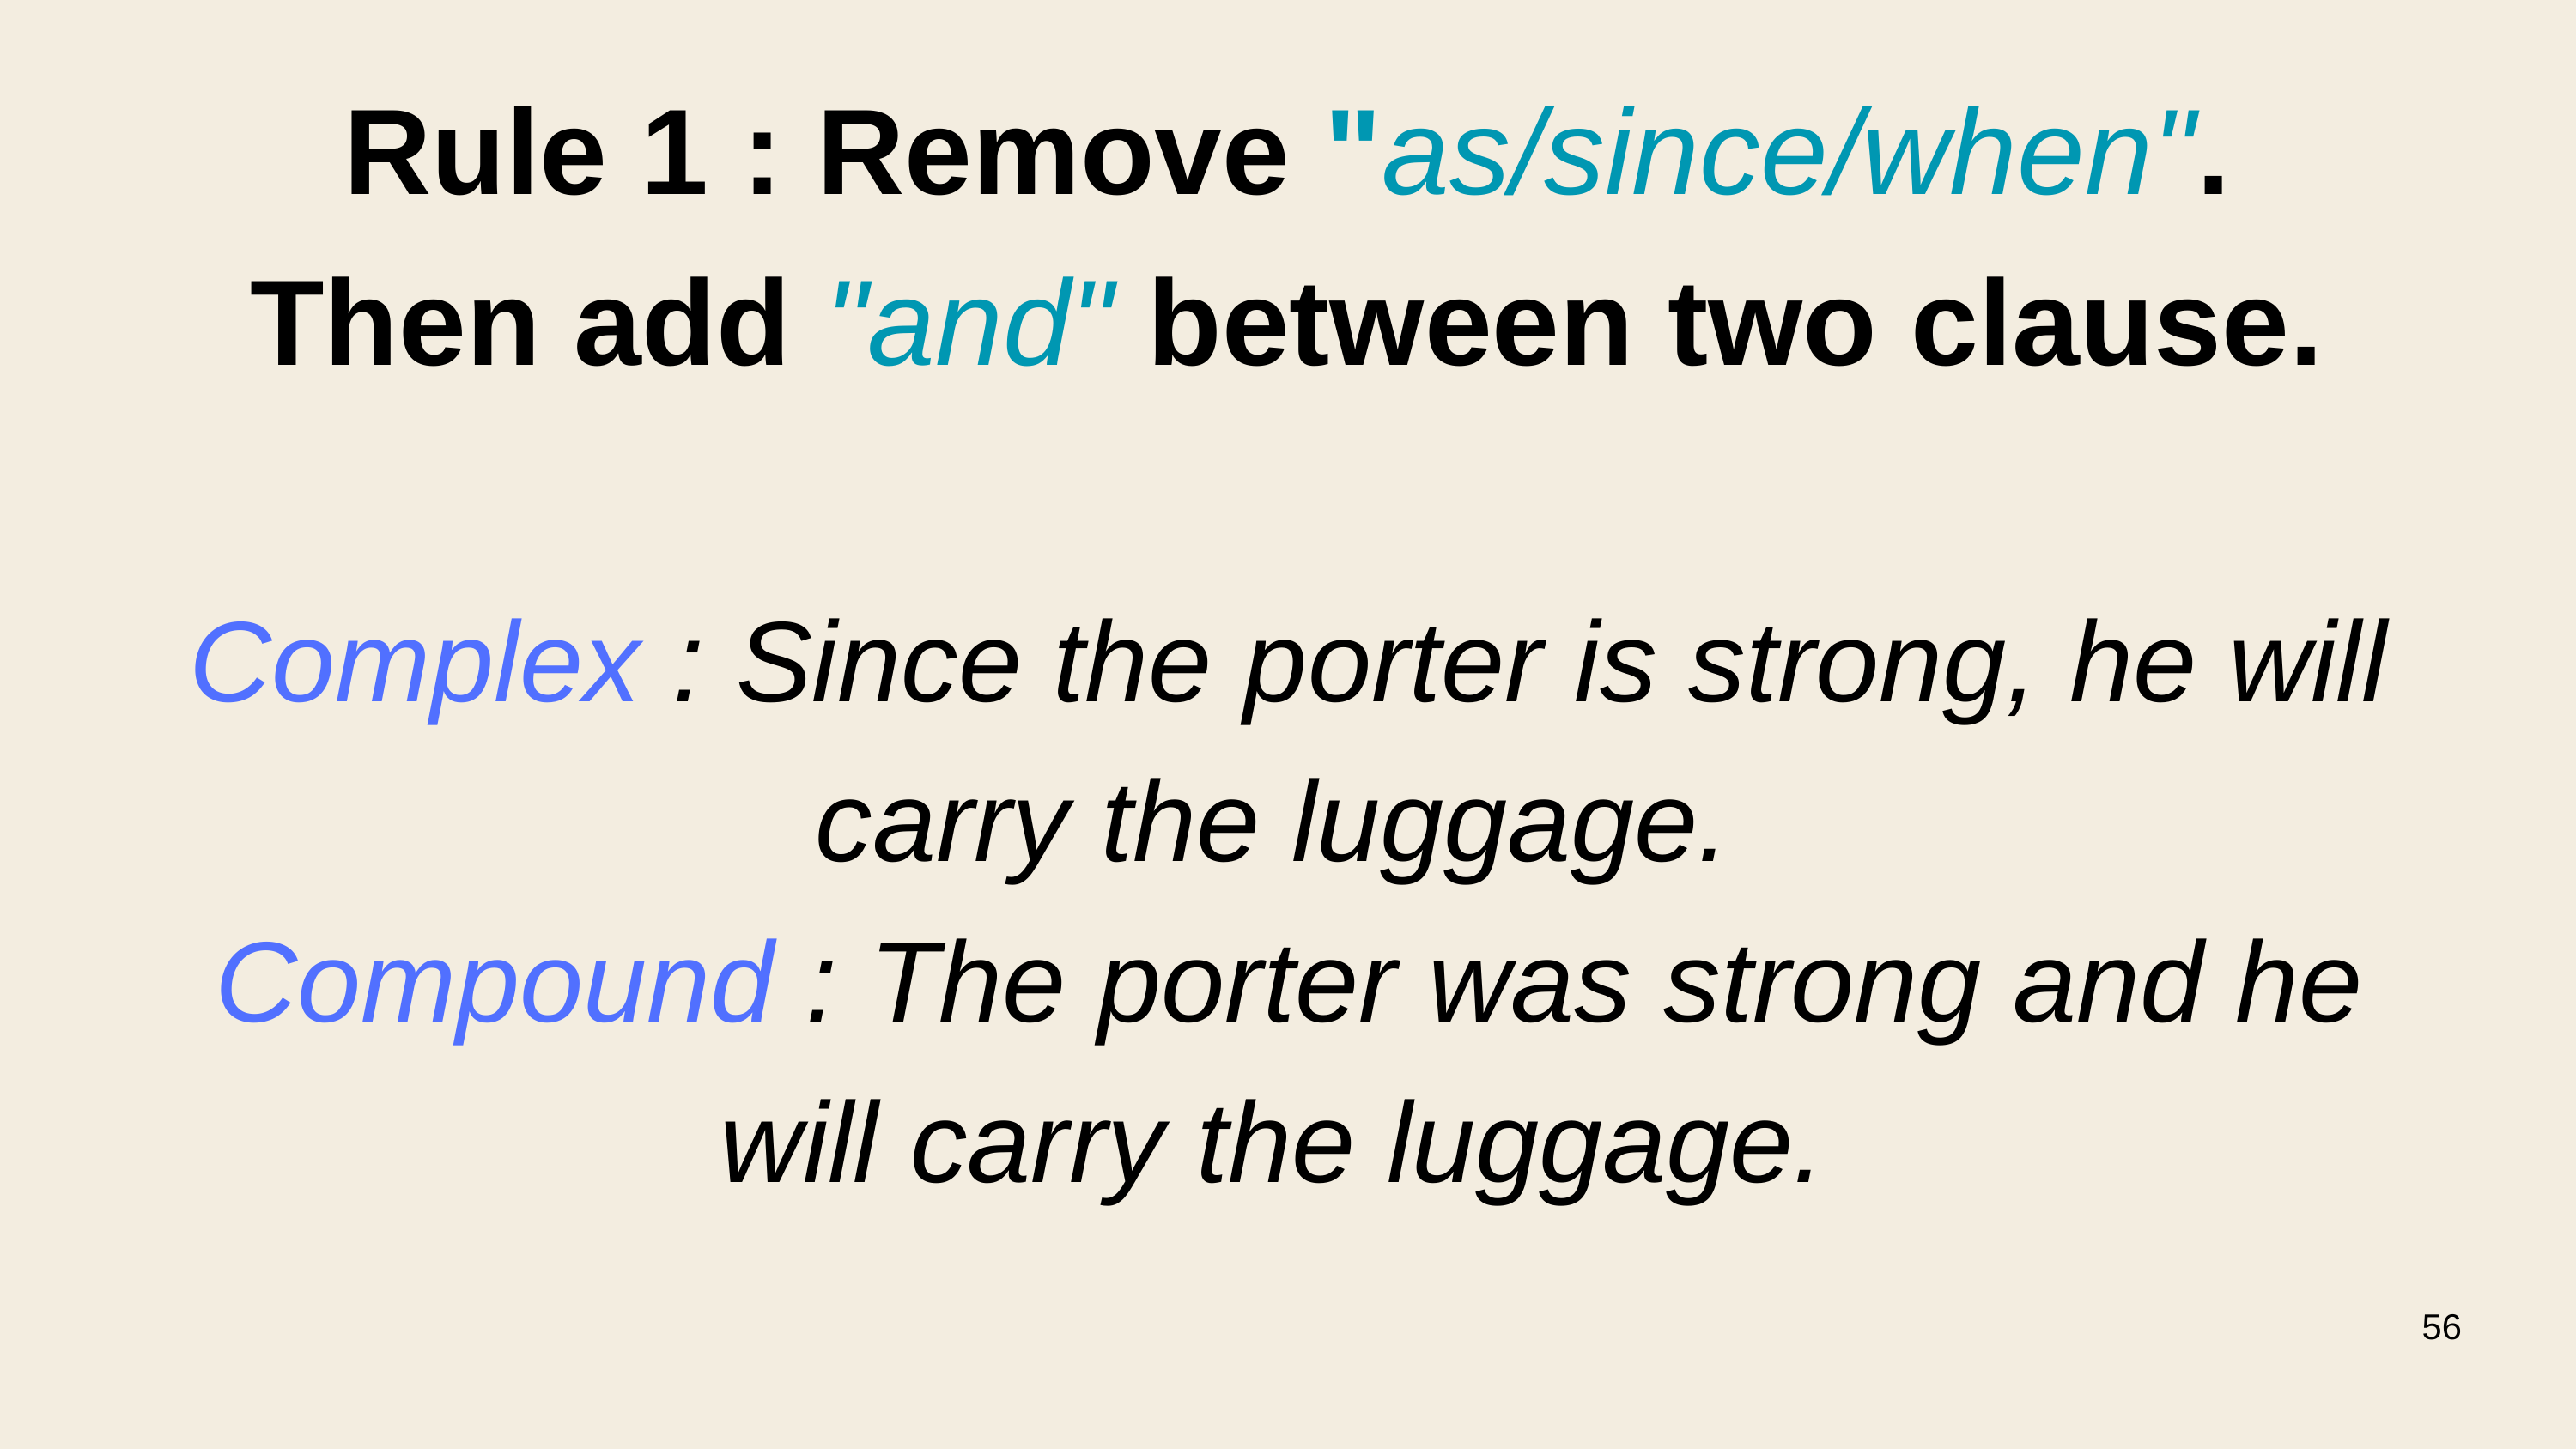

Rule 1 : Remove "as/since/when". Then add "and" between two clause.
Complex : Since the porter is strong, he will carry the luggage.
Compound : The porter was strong and he will carry the luggage.

56